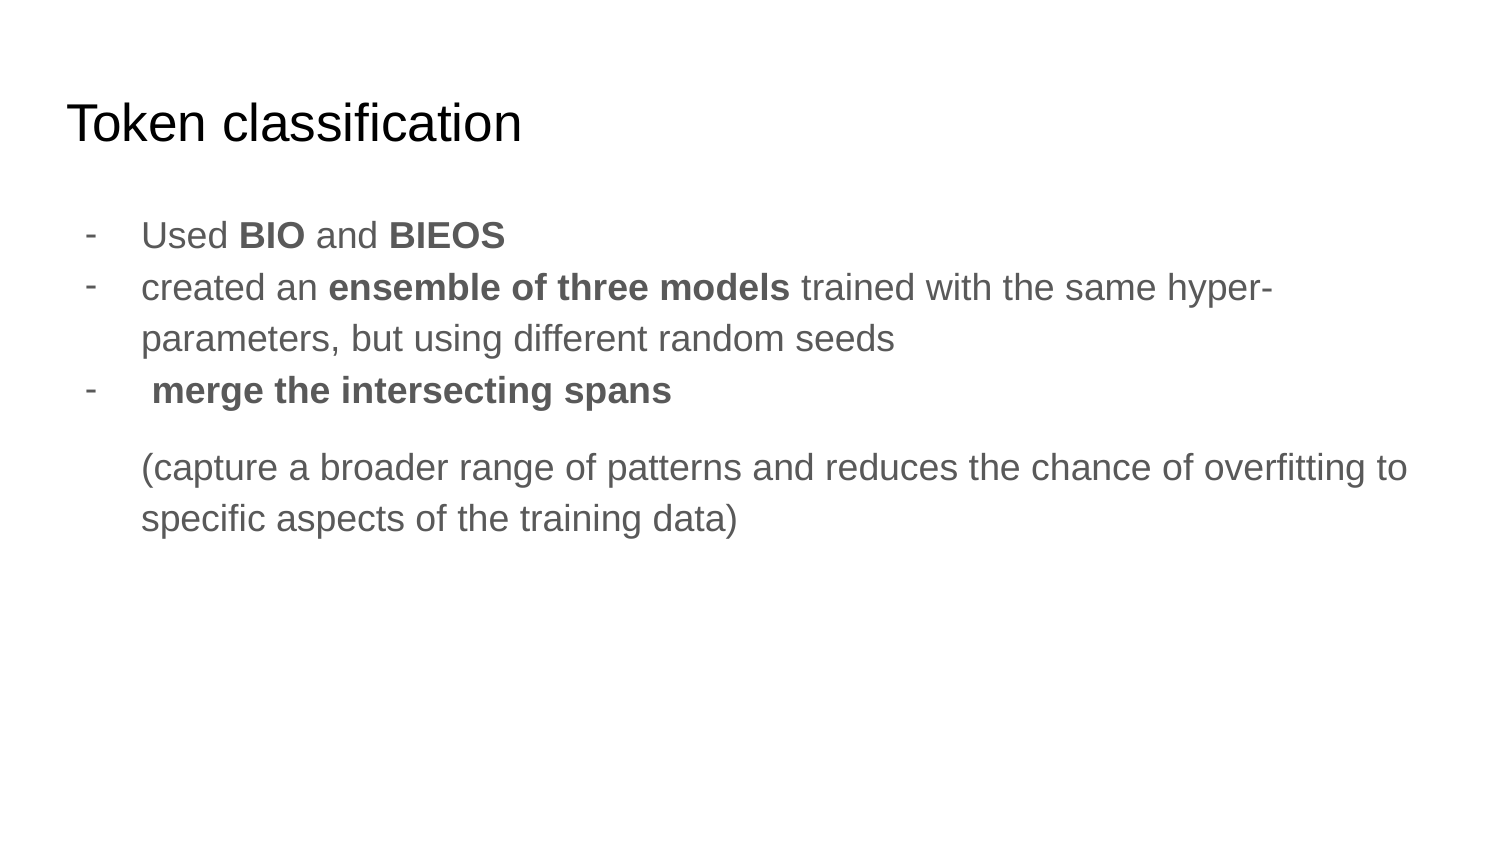

# Token classification
Used BIO and BIEOS
created an ensemble of three models trained with the same hyper-parameters, but using different random seeds
 merge the intersecting spans
(capture a broader range of patterns and reduces the chance of overfitting to specific aspects of the training data)